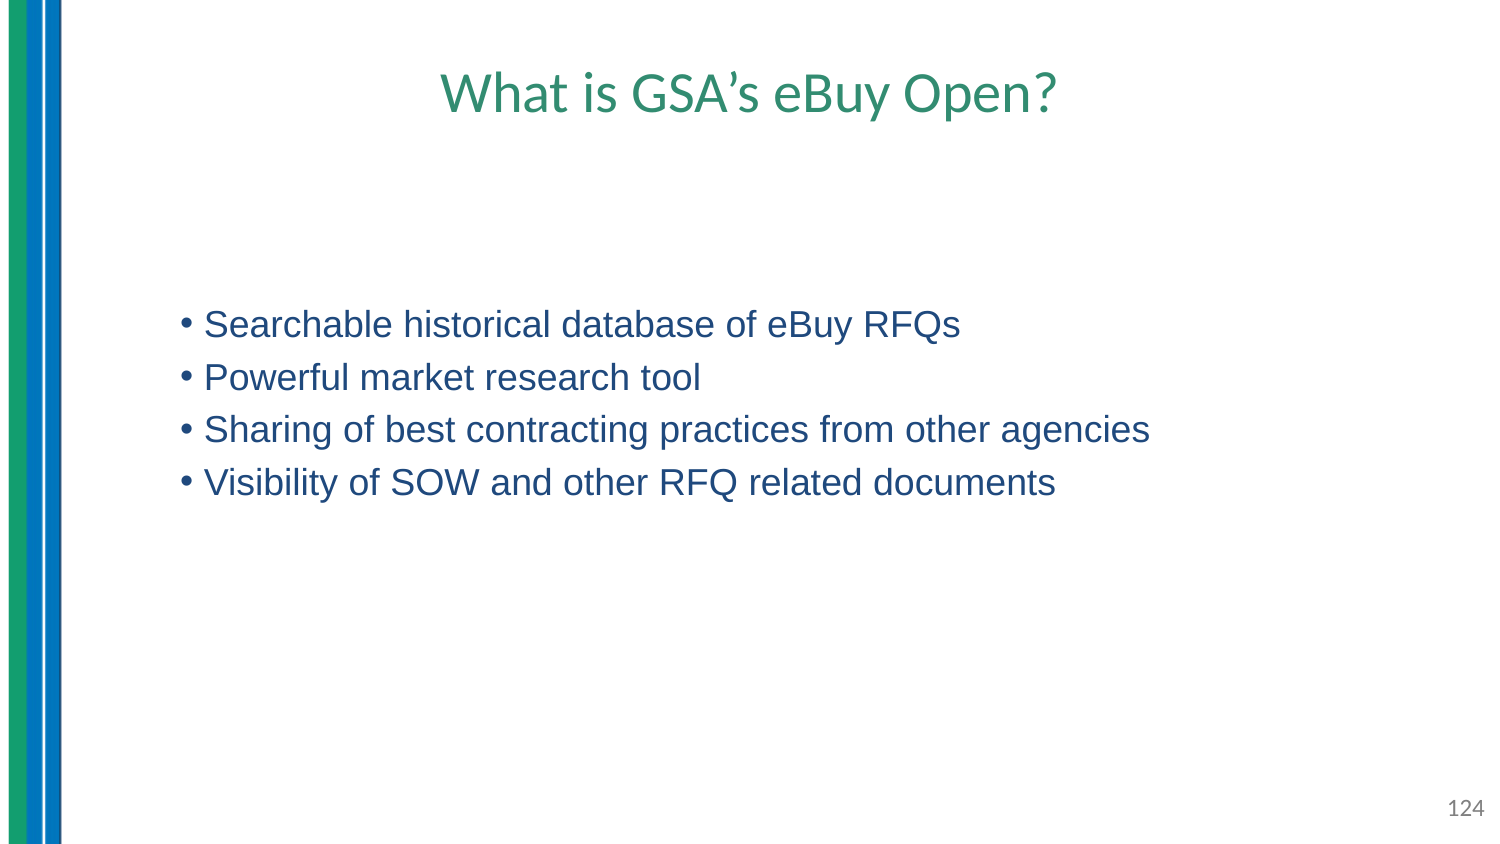

# What is GSA’s eBuy Open?
 Searchable historical database of eBuy RFQs
 Powerful market research tool
 Sharing of best contracting practices from other agencies
 Visibility of SOW and other RFQ related documents